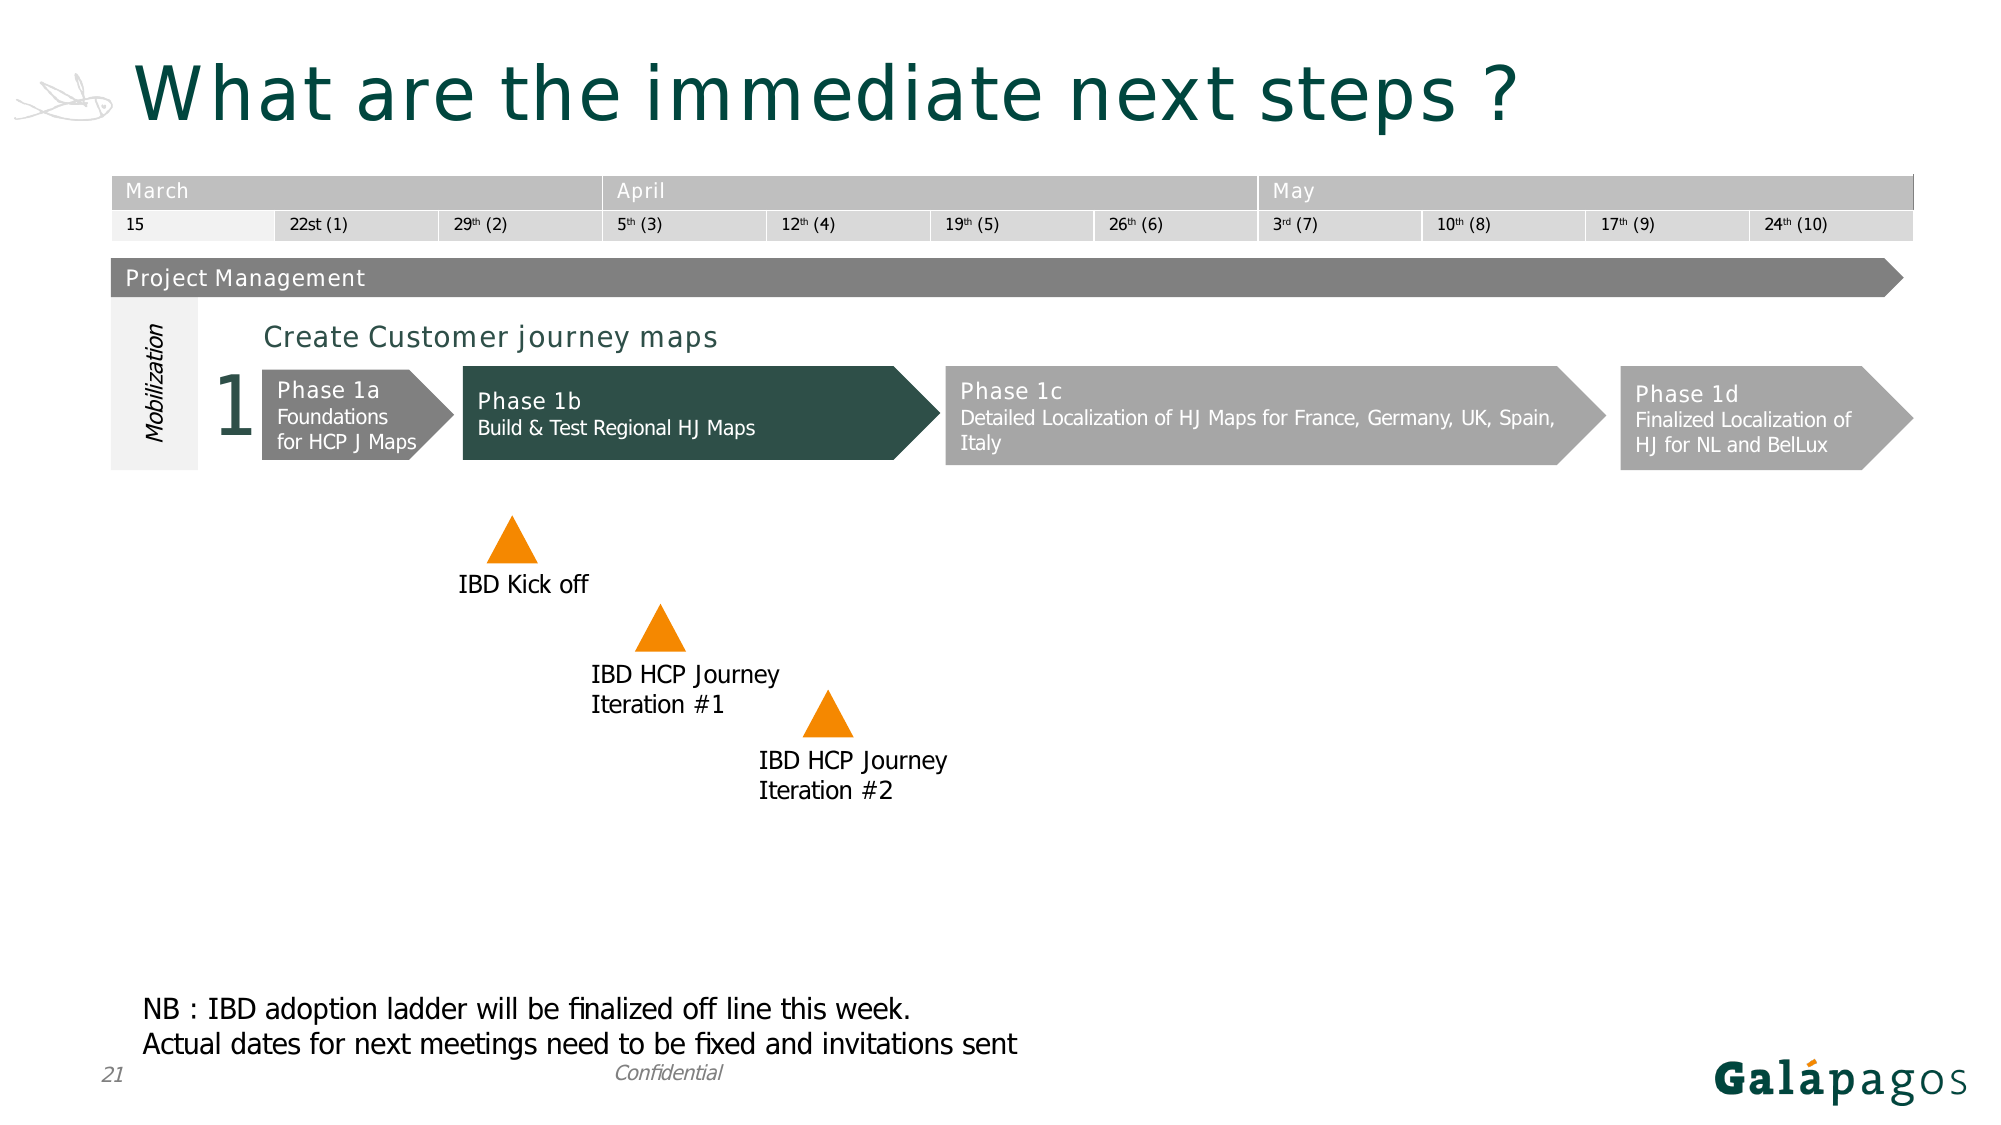

# What are the immediate next steps ?
| March |  |  | April | April |  |  | May | May |  |  |
| --- | --- | --- | --- | --- | --- | --- | --- | --- | --- | --- |
| 15 | 22st (1) | 29th (2) | 5th (3) | 12th (4) | 19th (5) | 26th (6) | 3rd (7) | 10th (8) | 17th (9) | 24th (10) |
Project Management

Create Customer journey maps
1
Mobilization
Phase 1b
Build & Test Regional HJ Maps
Phase 1d
Finalized Localization of HJ for NL and BelLux
Phase 1c
Detailed Localization of HJ Maps for France, Germany, UK, Spain, Italy
Phase 1a
Foundations for HCP J Maps

IBD Kick off

IBD HCP Journey
Iteration #1

IBD HCP Journey
Iteration #2
NB : IBD adoption ladder will be finalized off line this week.
Actual dates for next meetings need to be fixed and invitations sent